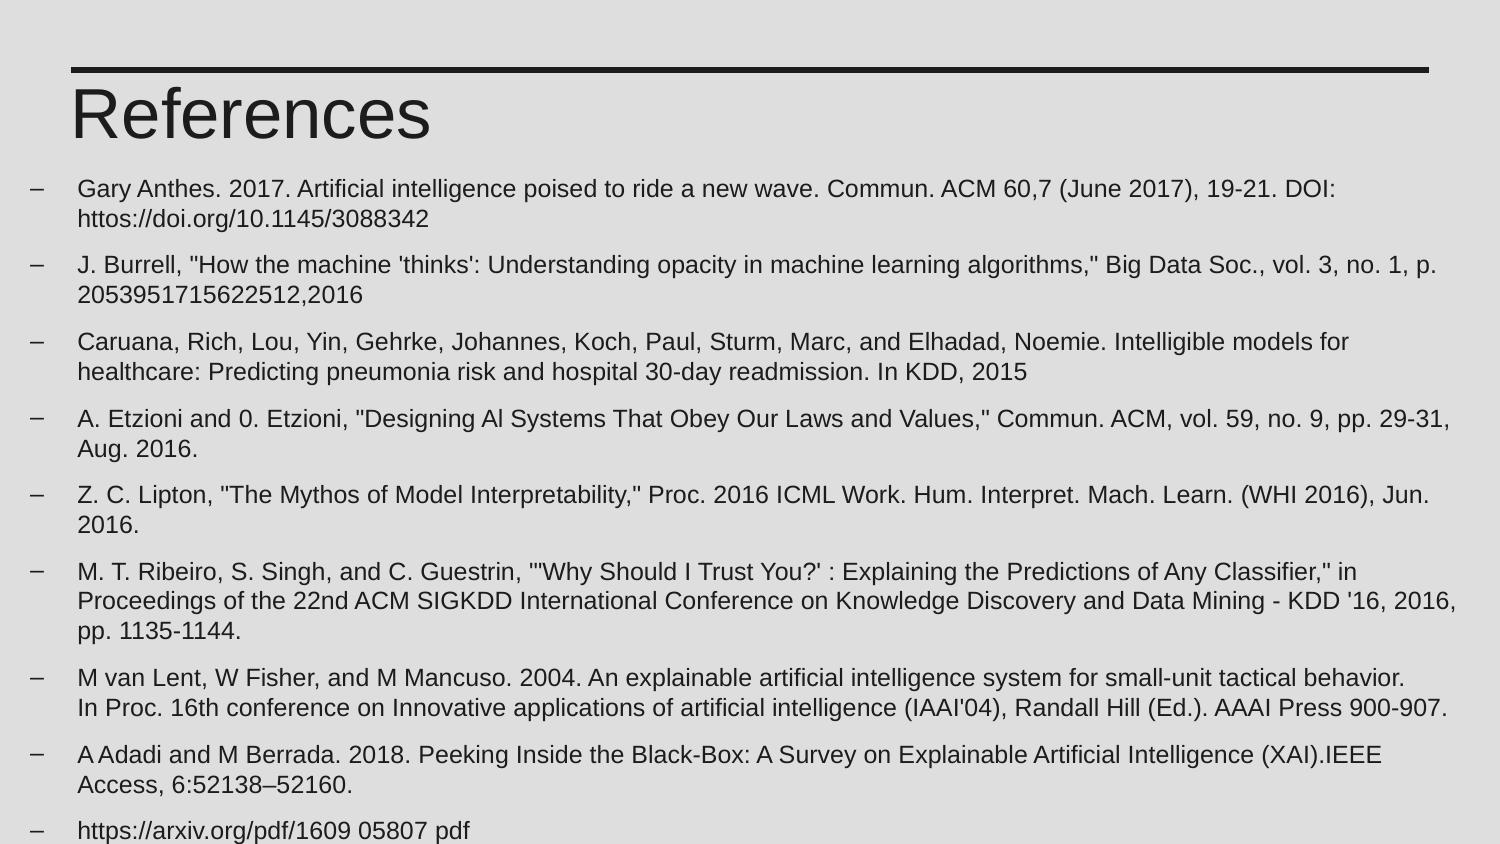

References
Gary Anthes. 2017. Artificial intelligence poised to ride a new wave. Commun. ACM 60,7 (June 2017), 19-21. DOI: httos://doi.org/10.1145/3088342
J. Burrell, "How the machine 'thinks': Understanding opacity in machine learning algorithms," Big Data Soc., vol. 3, no. 1, p. 2053951715622512,2016
Caruana, Rich, Lou, Yin, Gehrke, Johannes, Koch, Paul, Sturm, Marc, and Elhadad, Noemie. Intelligible models for healthcare: Predicting pneumonia risk and hospital 30-day readmission. In KDD, 2015
A. Etzioni and 0. Etzioni, "Designing Al Systems That Obey Our Laws and Values," Commun. ACM, vol. 59, no. 9, pp. 29-31, Aug. 2016.
Z. C. Lipton, "The Mythos of Model Interpretability," Proc. 2016 ICML Work. Hum. Interpret. Mach. Learn. (WHI 2016), Jun. 2016.
M. T. Ribeiro, S. Singh, and C. Guestrin, "'Why Should I Trust You?' : Explaining the Predictions of Any Classifier," in Proceedings of the 22nd ACM SIGKDD International Conference on Knowledge Discovery and Data Mining - KDD '16, 2016, pp. 1135-1144.
M van Lent, W Fisher, and M Mancuso. 2004. An explainable artificial intelligence system for small-unit tactical behavior. In Proc. 16th conference on Innovative applications of artificial intelligence (IAAI'04), Randall Hill (Ed.). AAAI Press 900-907.
A Adadi and M Berrada. 2018. Peeking Inside the Black-Box: A Survey on Explainable Artificial Intelligence (XAI).IEEE Access, 6:52138–52160.
https://arxiv.org/pdf/1609 05807 pdf
https://andv.org/pdf/1811.10154.pdf
https://arxiv.org/pdf/1802.04422.pdf